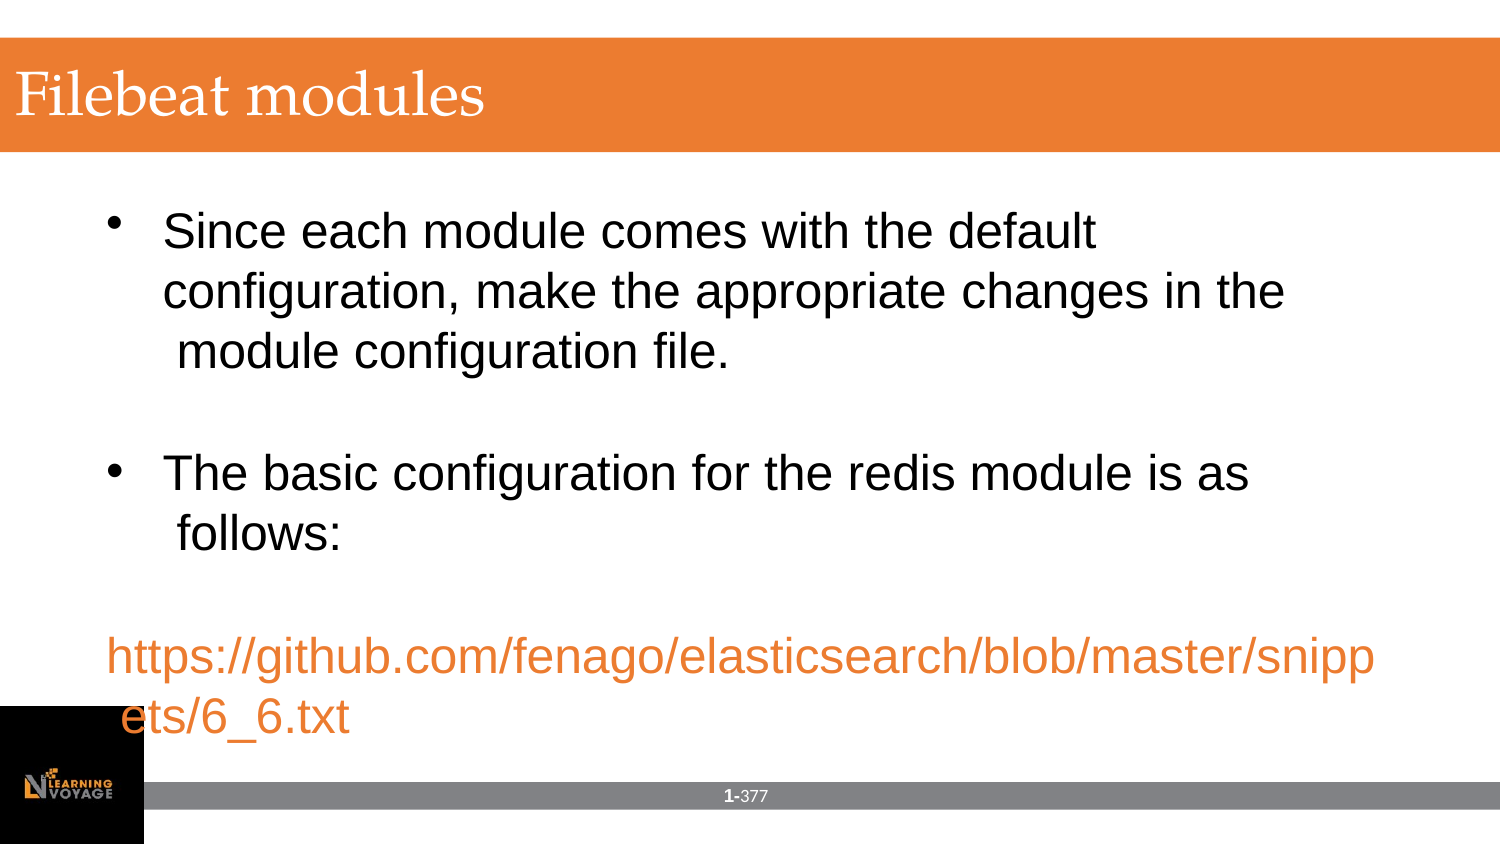

# Filebeat modules
Since each module comes with the default  configuration, make the appropriate changes in the  module configuration file.

The basic configuration for the redis module is as  follows:

https://github.com/fenago/elasticsearch/blob/master/snipp  ets/6_6.txt
1-377